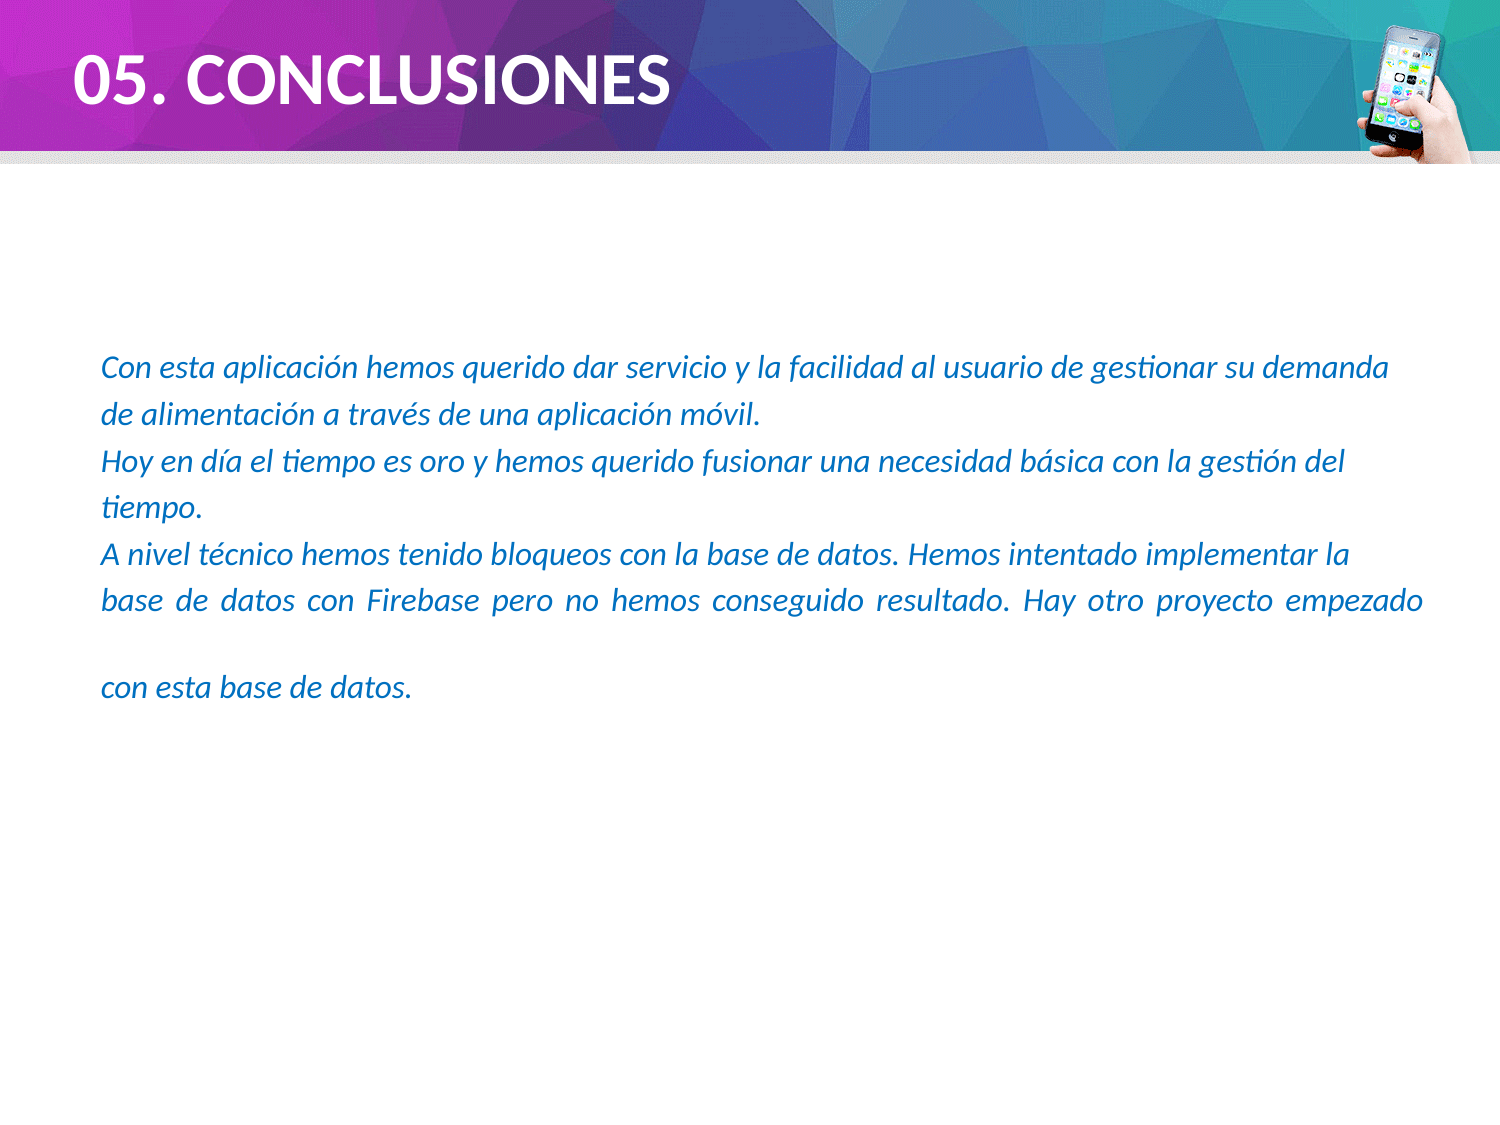

# 05. CONCLUSIONES
	Con esta aplicación hemos querido dar servicio y la facilidad al usuario de gestionar su demanda
	de alimentación a través de una aplicación móvil.
	Hoy en día el tiempo es oro y hemos querido fusionar una necesidad básica con la gestión del
	tiempo.
	A nivel técnico hemos tenido bloqueos con la base de datos. Hemos intentado implementar la
	base de datos con Firebase pero no hemos conseguido resultado. Hay otro proyecto empezado
	con esta base de datos.